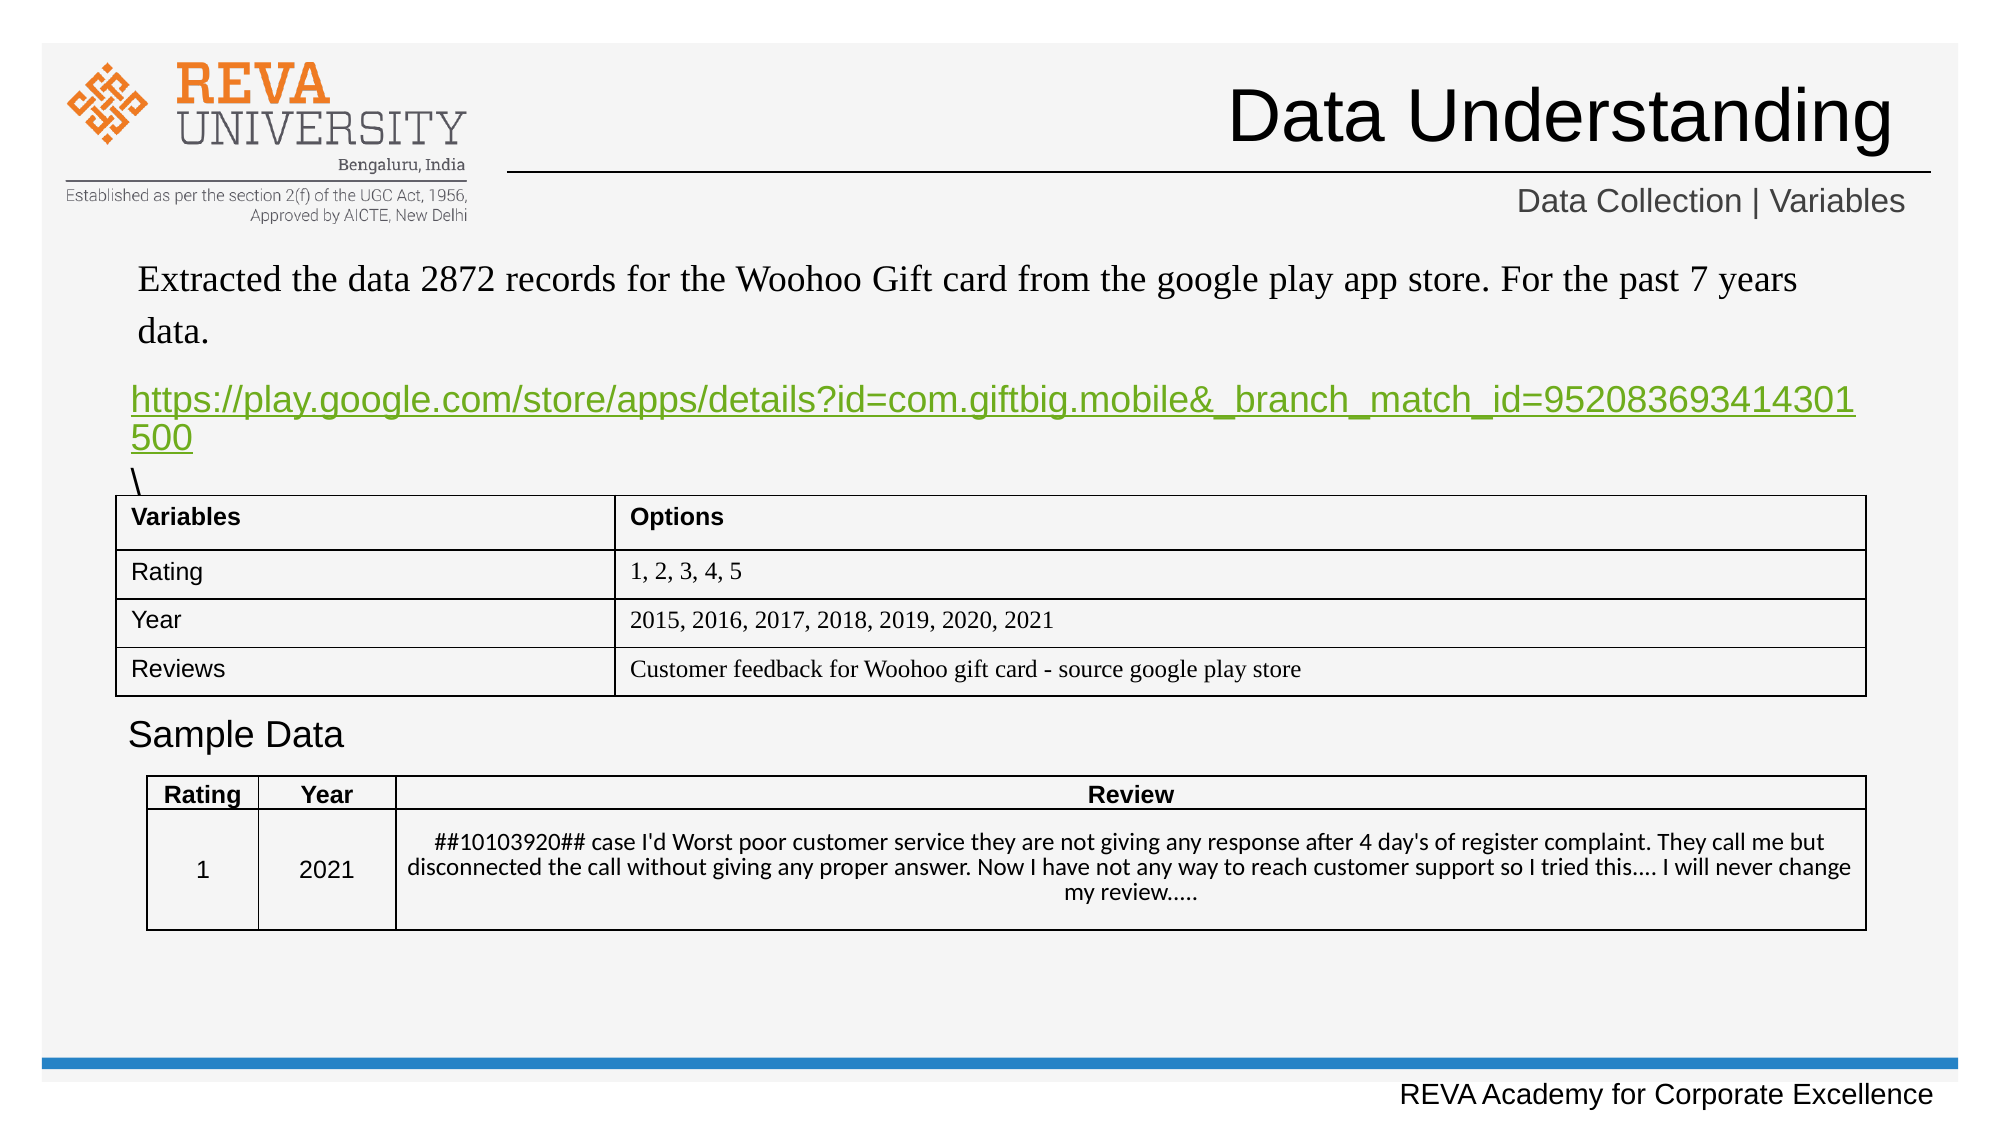

# Data Understanding
Data Collection | Variables
Extracted the data 2872 records for the Woohoo Gift card from the google play app store. For the past 7 years data.
https://play.google.com/store/apps/details?id=com.giftbig.mobile&_branch_match_id=952083693414301500
\
| Variables | Options |
| --- | --- |
| Rating | 1, 2, 3, 4, 5 |
| Year | 2015, 2016, 2017, 2018, 2019, 2020, 2021 |
| Reviews | Customer feedback for Woohoo gift card - source google play store |
Sample Data
| Rating | Year | Review |
| --- | --- | --- |
| 1 | 2021 | ##10103920## case I'd Worst poor customer service they are not giving any response after 4 day's of register complaint. They call me but disconnected the call without giving any proper answer. Now I have not any way to reach customer support so I tried this.... I will never change my review..... |